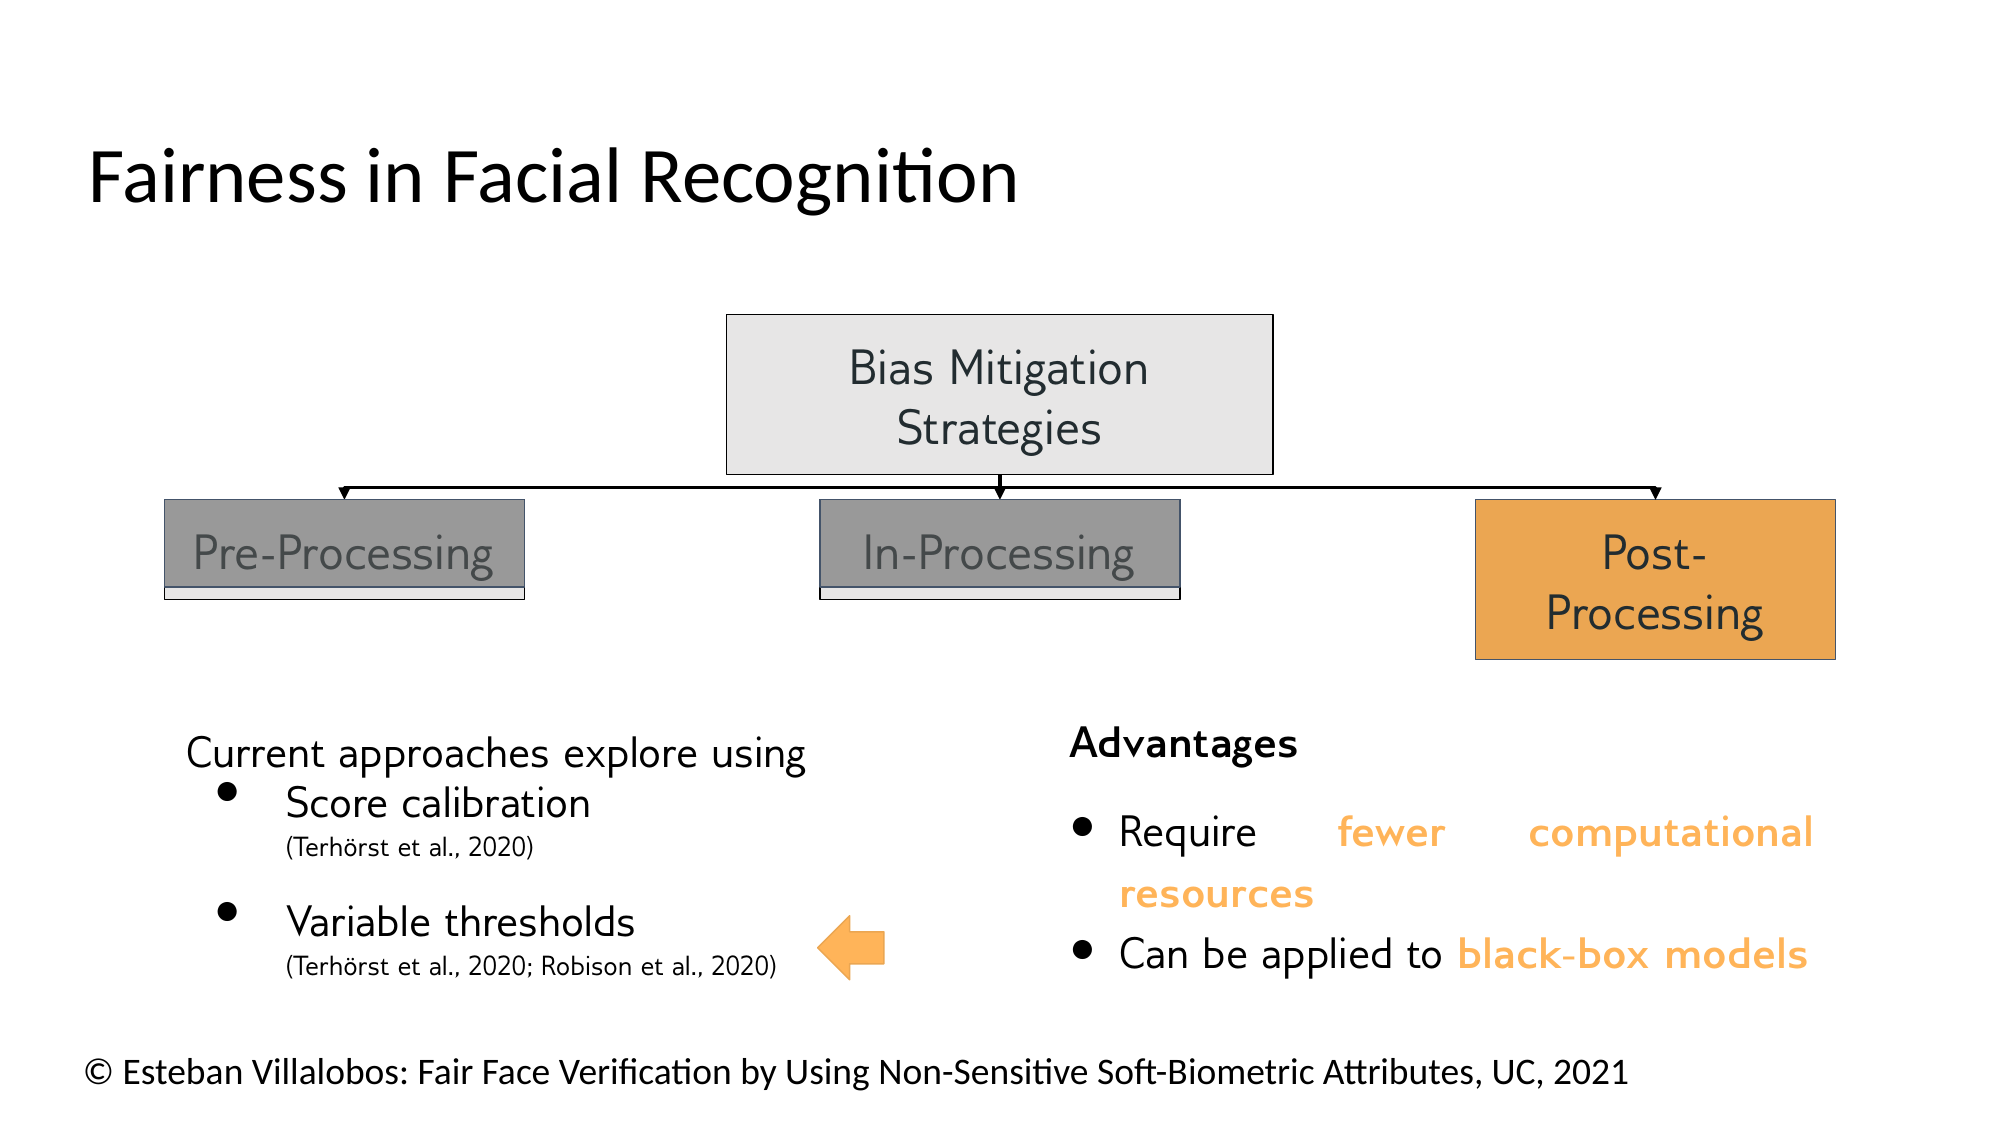

Introduction - Related Work - Proposed Methods - Methodology - Results - Conclusions
# Fairness in Facial Recognition
Bias Mitigation Strategies

Pre-Processing
In-Processing
Post-Processing

Current approaches explore using
Score calibration
(Terhörst et al., 2020)

Variable thresholds
(Terhörst et al., 2020; Robison et al., 2020)
Advantages
Require fewer computational resources
Can be applied to black-box models

101
© Esteban Villalobos: Fair Face Verification by Using Non-Sensitive Soft-Biometric Attributes, UC, 2021